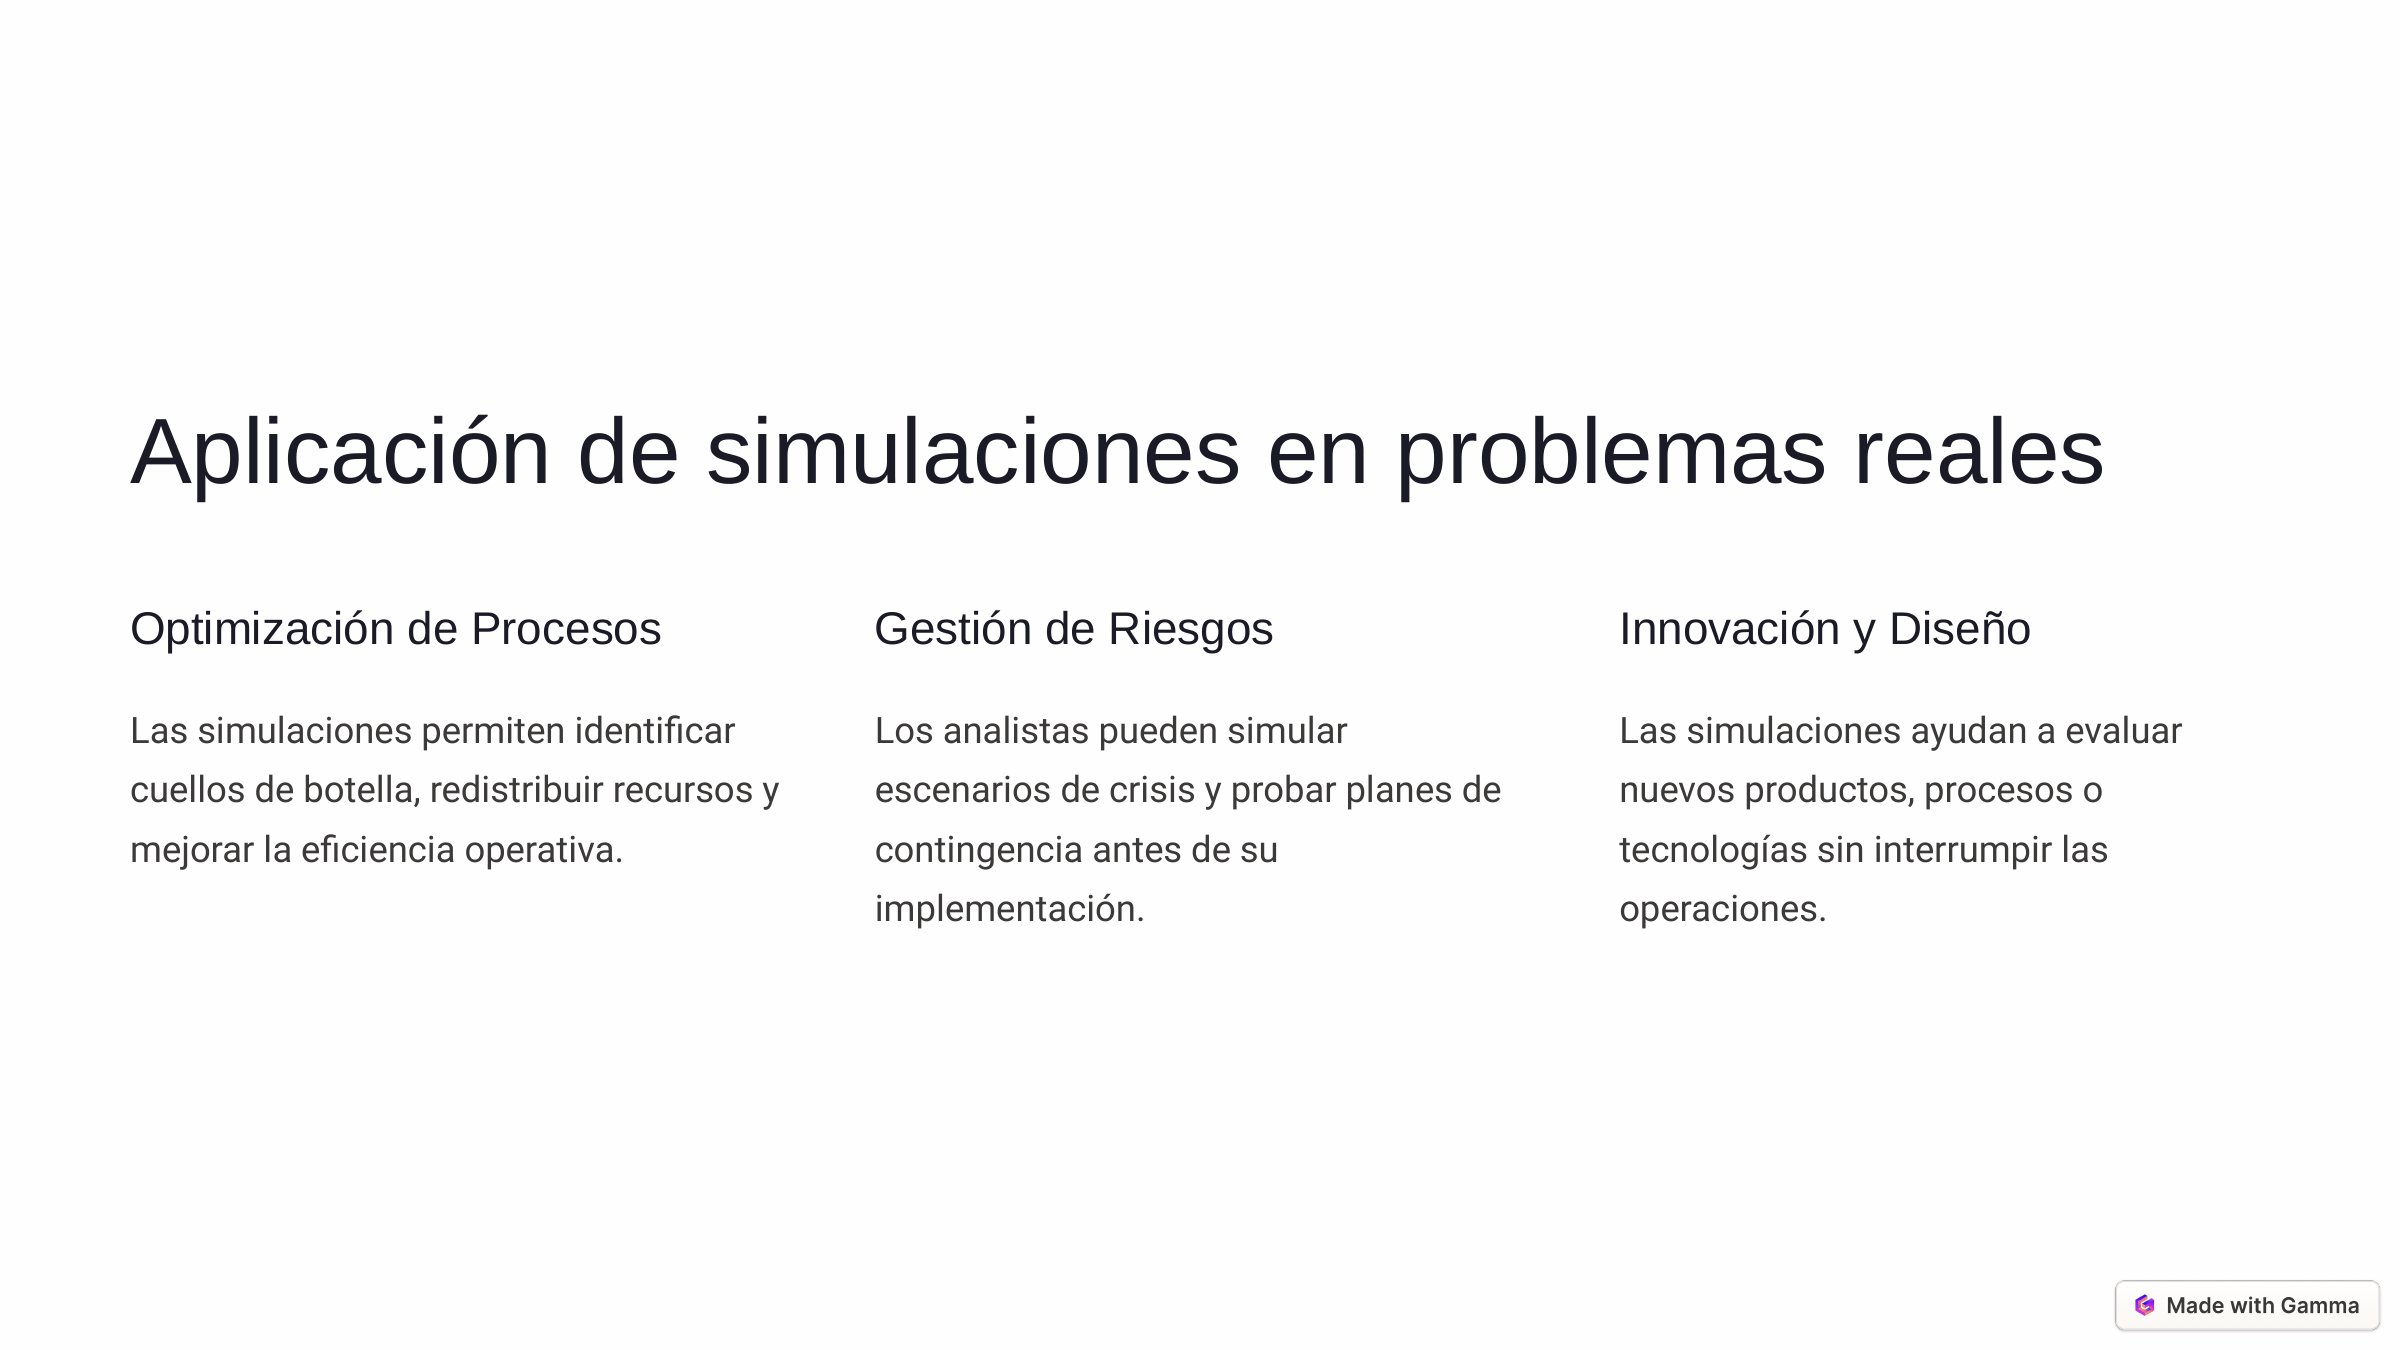

Aplicación de simulaciones en problemas reales
Optimización de Procesos
Gestión de Riesgos
Innovación y Diseño
Las simulaciones permiten identificar cuellos de botella, redistribuir recursos y mejorar la eficiencia operativa.
Los analistas pueden simular escenarios de crisis y probar planes de contingencia antes de su implementación.
Las simulaciones ayudan a evaluar nuevos productos, procesos o tecnologías sin interrumpir las operaciones.